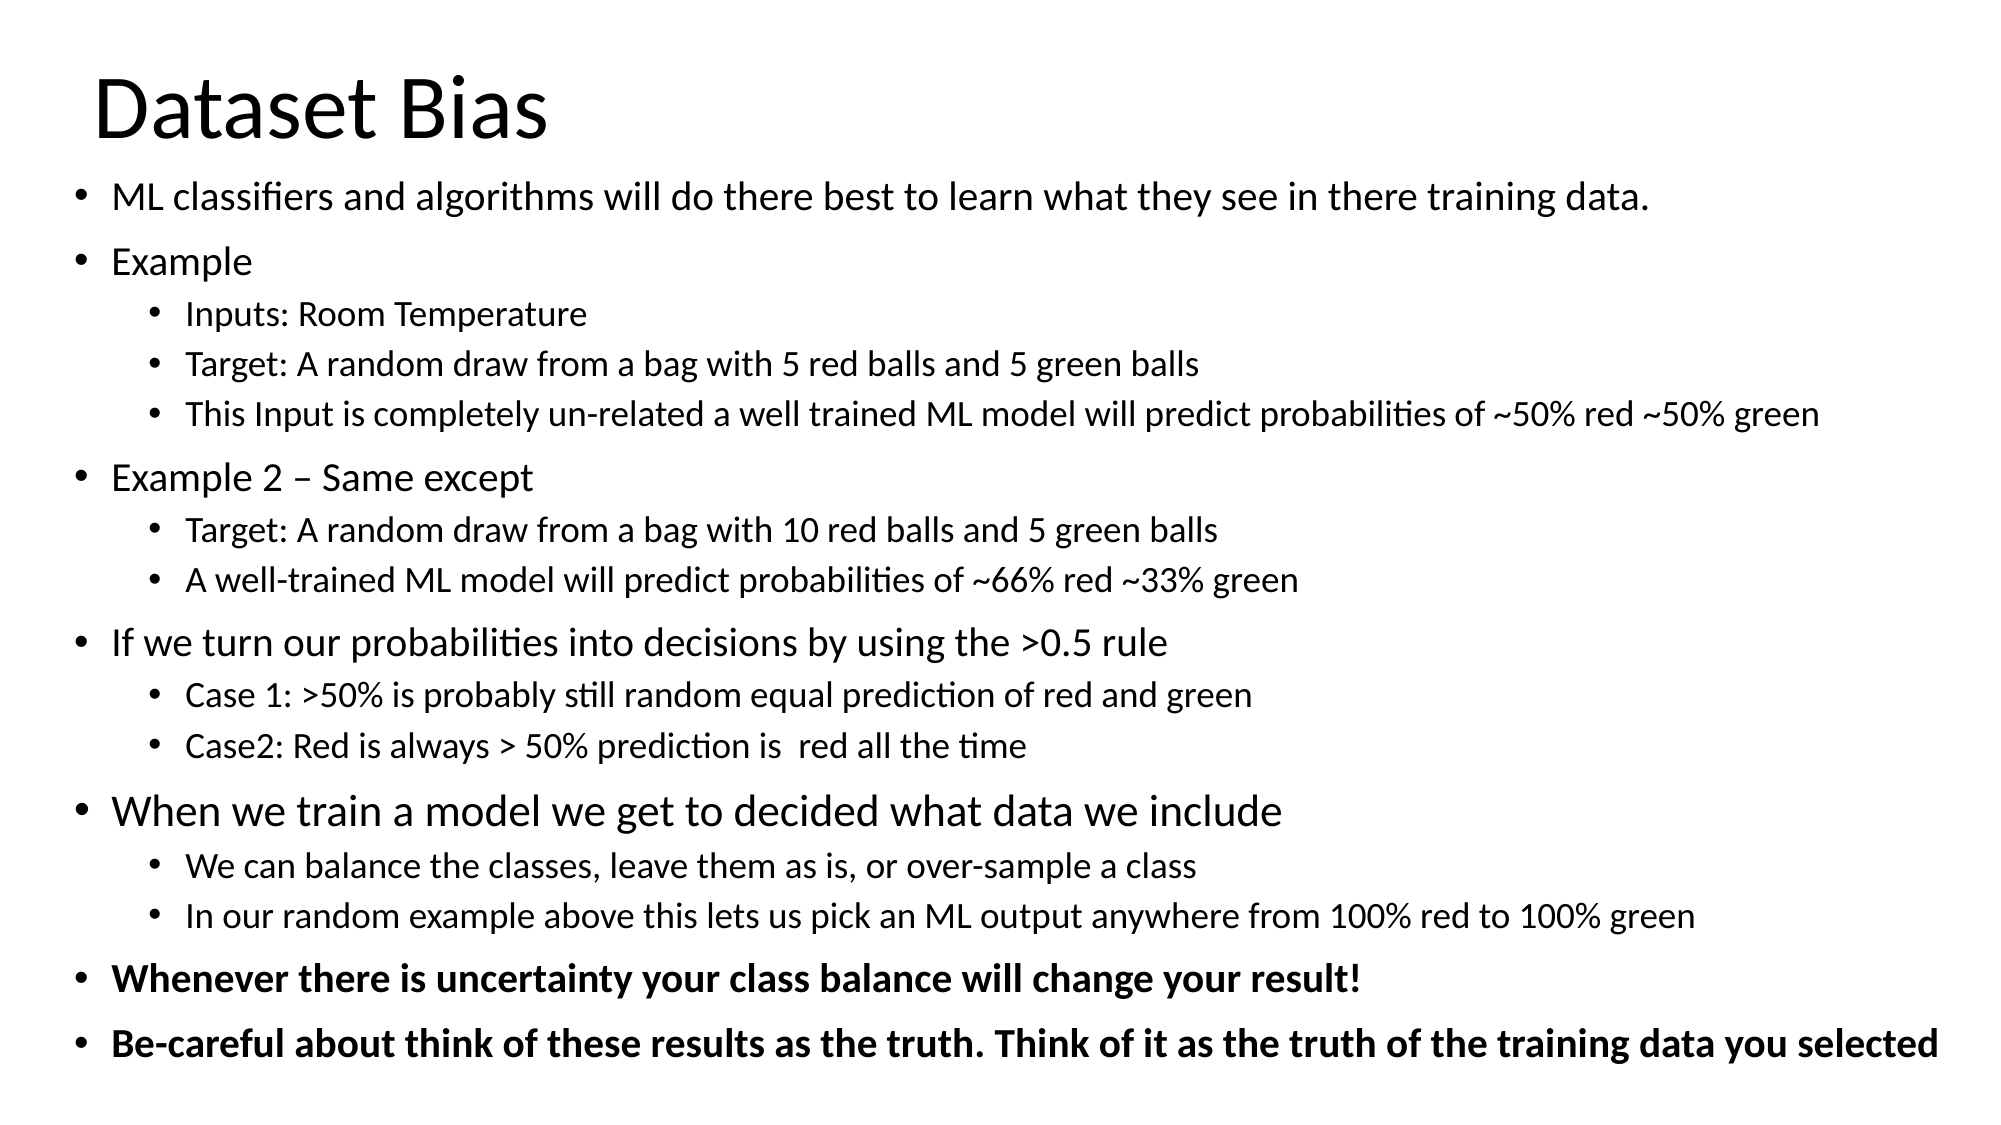

# Dataset Bias
ML classifiers and algorithms will do there best to learn what they see in there training data.
Example
Inputs: Room Temperature
Target: A random draw from a bag with 5 red balls and 5 green balls
This Input is completely un-related a well trained ML model will predict probabilities of ~50% red ~50% green
Example 2 – Same except
Target: A random draw from a bag with 10 red balls and 5 green balls
A well-trained ML model will predict probabilities of ~66% red ~33% green
If we turn our probabilities into decisions by using the >0.5 rule
Case 1: >50% is probably still random equal prediction of red and green
Case2: Red is always > 50% prediction is  red all the time
When we train a model we get to decided what data we include
We can balance the classes, leave them as is, or over-sample a class
In our random example above this lets us pick an ML output anywhere from 100% red to 100% green
Whenever there is uncertainty your class balance will change your result!
Be-careful about think of these results as the truth. Think of it as the truth of the training data you selected